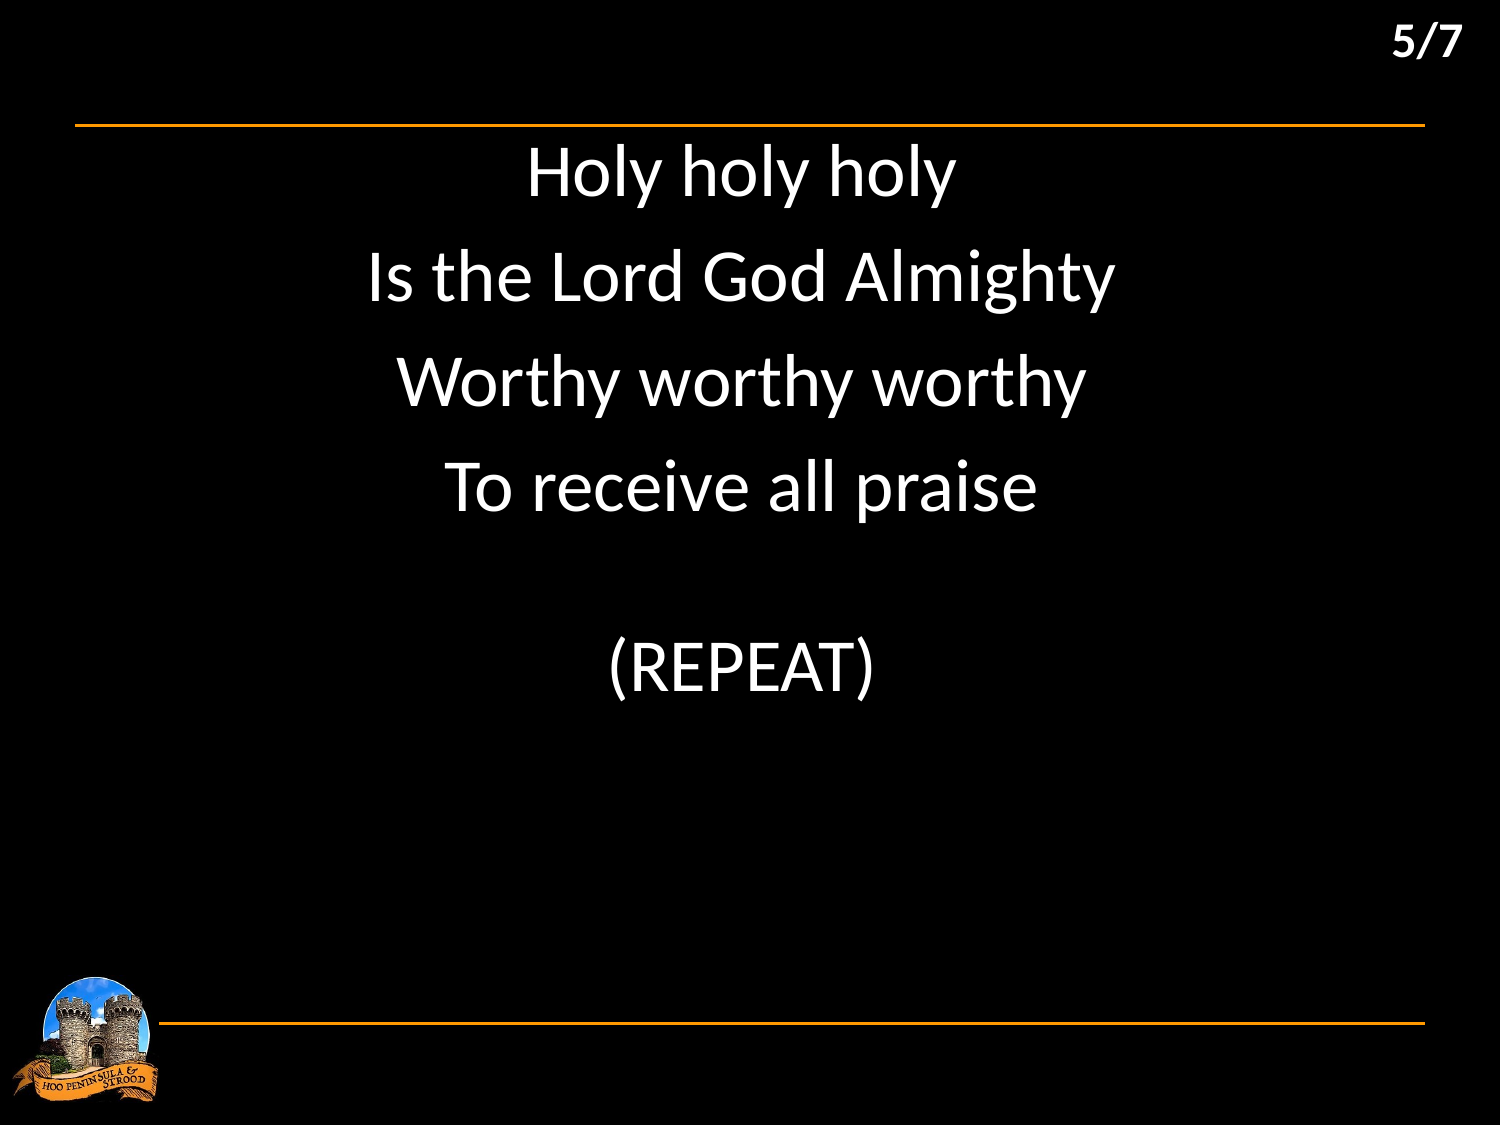

5/7
Holy holy holy
Is the Lord God Almighty
Worthy worthy worthy
To receive all praise
(REPEAT)